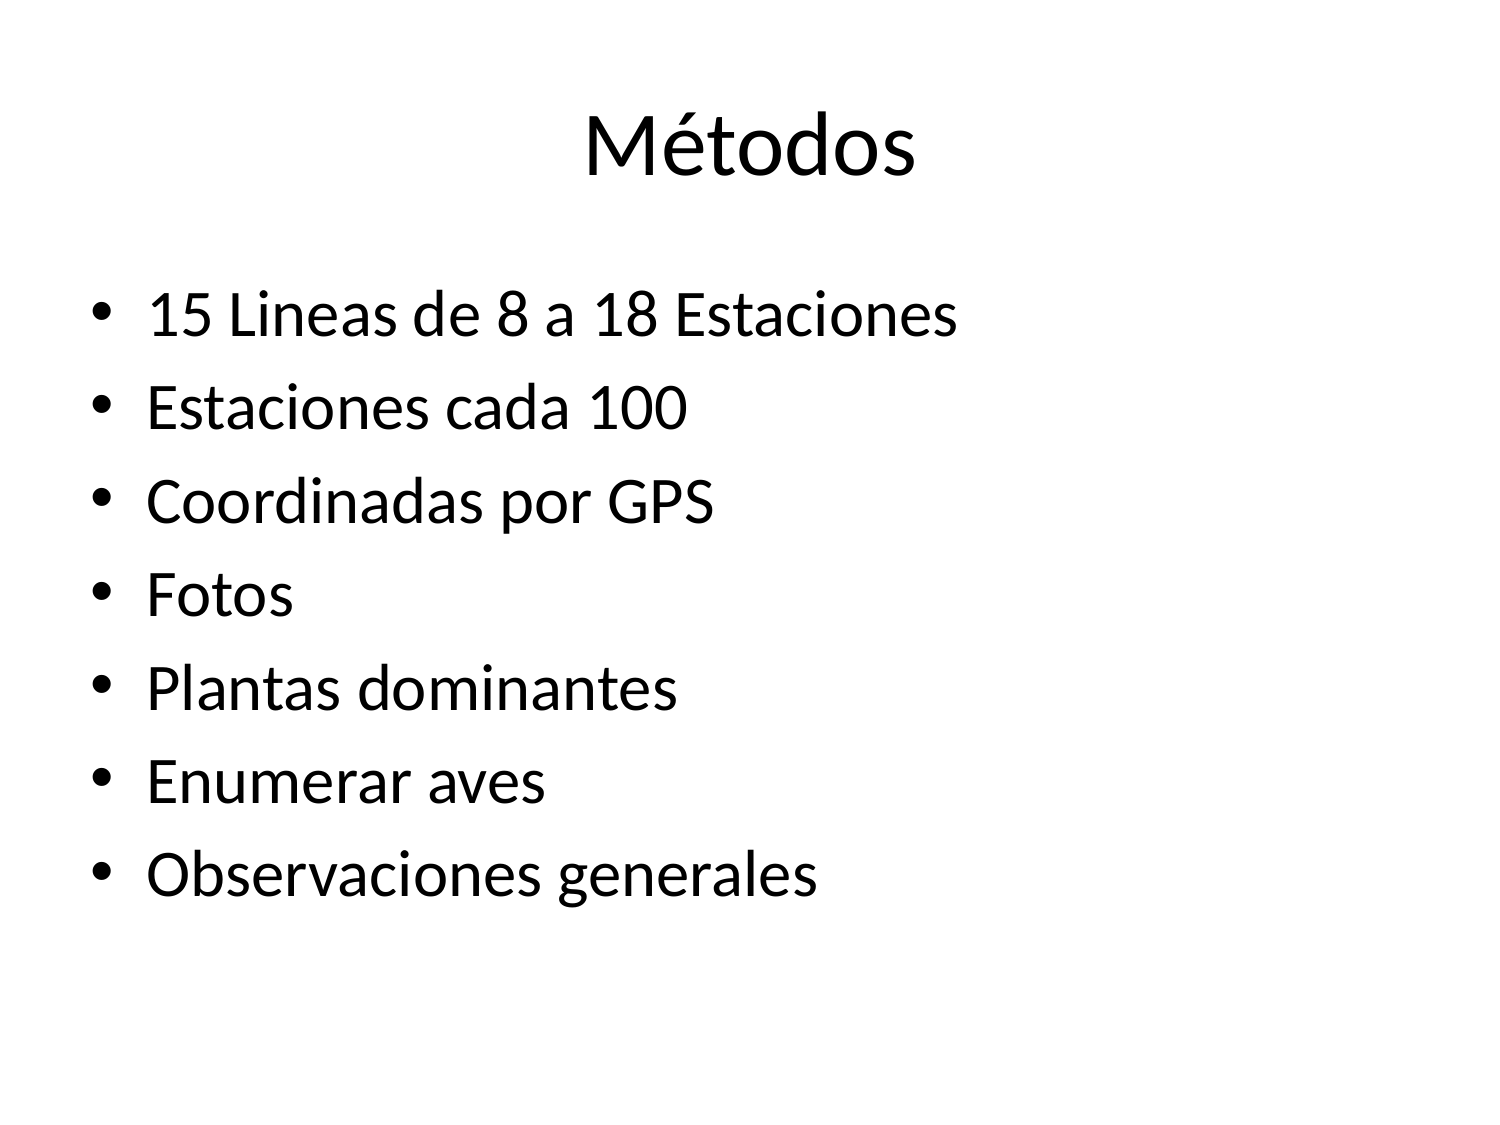

# Métodos
15 Lineas de 8 a 18 Estaciones
Estaciones cada 100
Coordinadas por GPS
Fotos
Plantas dominantes
Enumerar aves
Observaciones generales